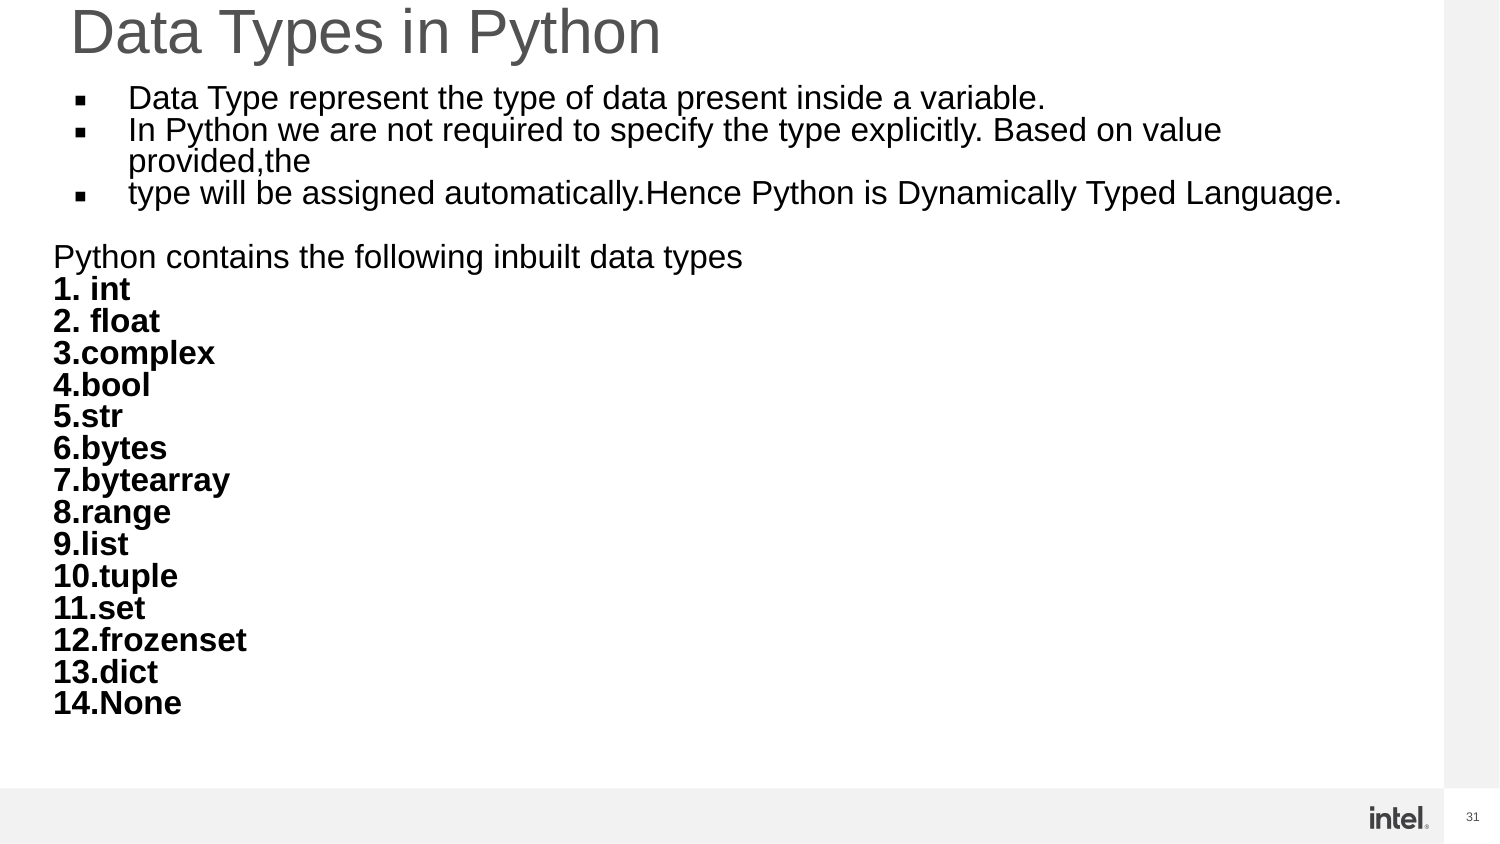

# Data Types in Python
Data Type represent the type of data present inside a variable.
In Python we are not required to specify the type explicitly. Based on value provided,the
type will be assigned automatically.Hence Python is Dynamically Typed Language.

Python contains the following inbuilt data types
1. int
2. float
3.complex
4.bool
5.str
6.bytes
7.bytearray
8.range
9.list
10.tuple
11.set
12.frozenset
13.dict
14.None